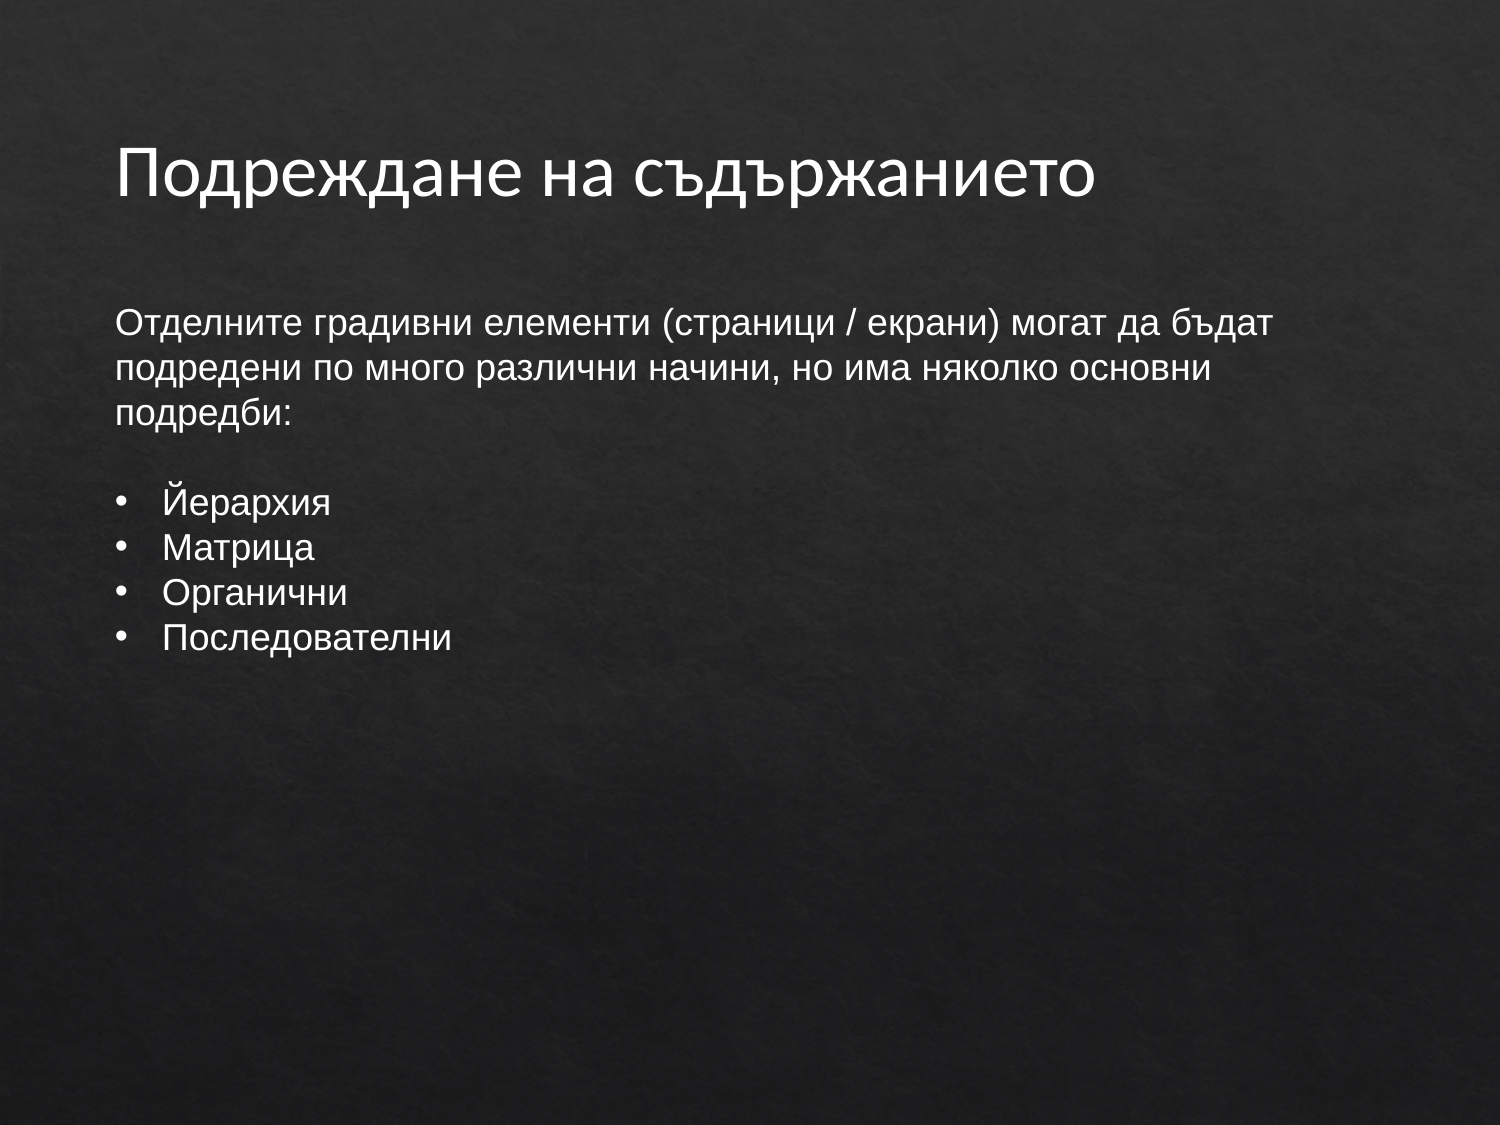

Подреждане на съдържанието
Отделните градивни елементи (страници / екрани) могат да бъдат подредени по много различни начини, но има няколко основни подредби:

Йерархия
Матрица
Органични
Последователни